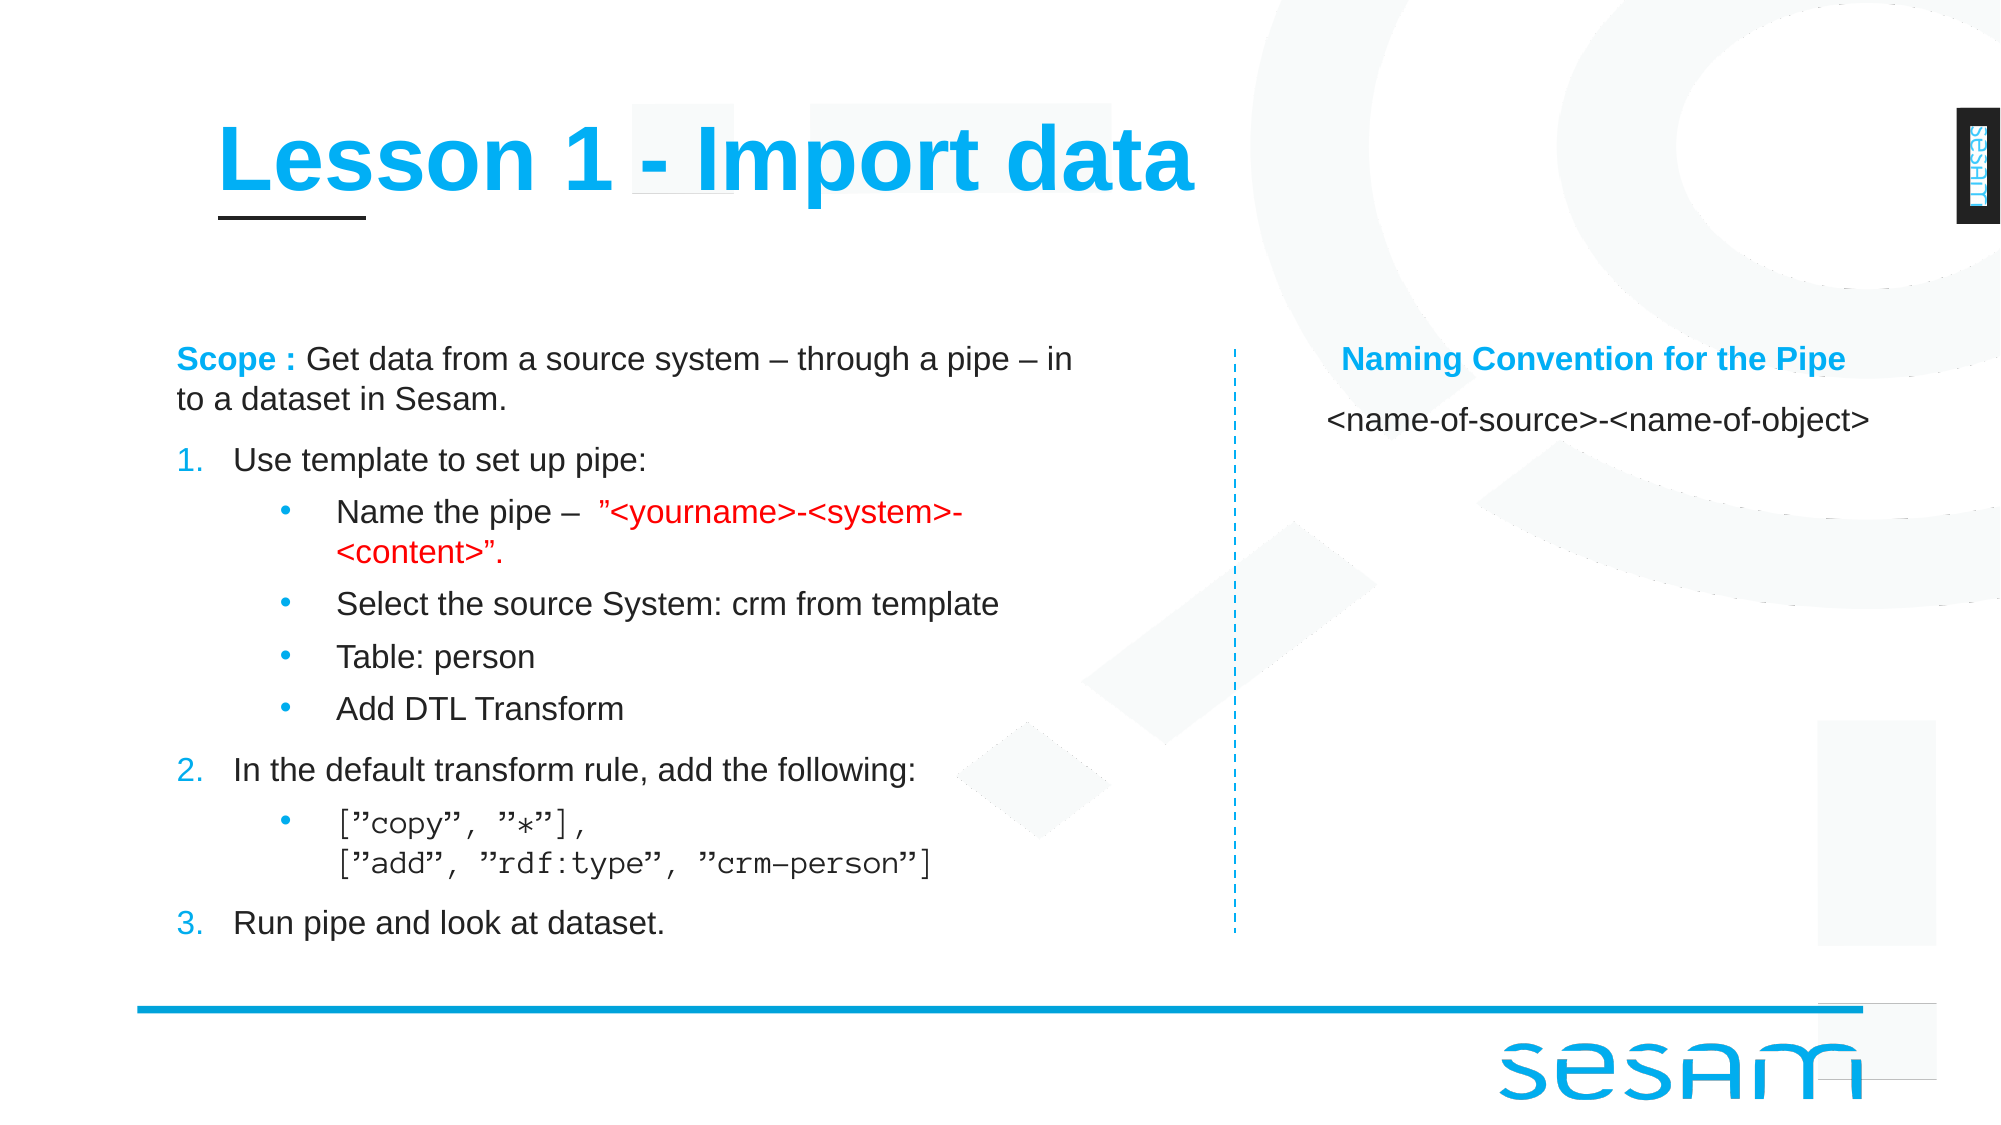

# Lesson 1 - Import data
Scope : Get data from a source system – through a pipe – in to a dataset in Sesam.
Use template to set up pipe:
Name the pipe –  ”<yourname>-<system>-<content>”.
Select the source System: crm from template
Table: person
Add DTL Transform
In the default transform rule, add the following:
[”copy”, ”*”],
[”add”, ”rdf:type”, ”crm-person”]
Run pipe and look at dataset.

Naming Convention for the Pipe
<name-of-source>-<name-of-object>